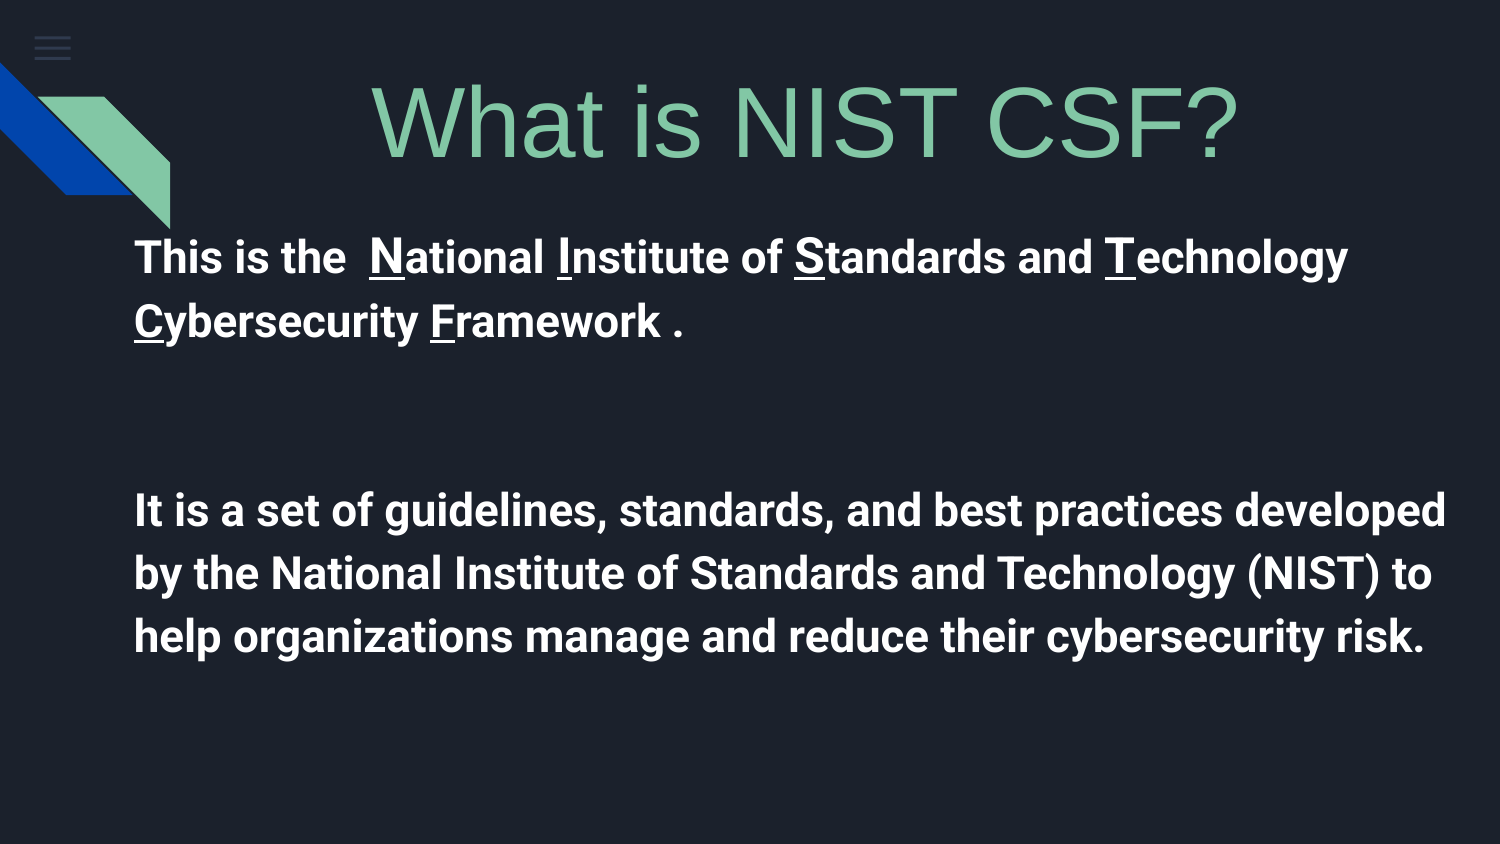

# What is NIST CSF?
This is the  National Institute of Standards and Technology Cybersecurity Framework .

It is a set of guidelines, standards, and best practices developed by the National Institute of Standards and Technology (NIST) to help organizations manage and reduce their cybersecurity risk.